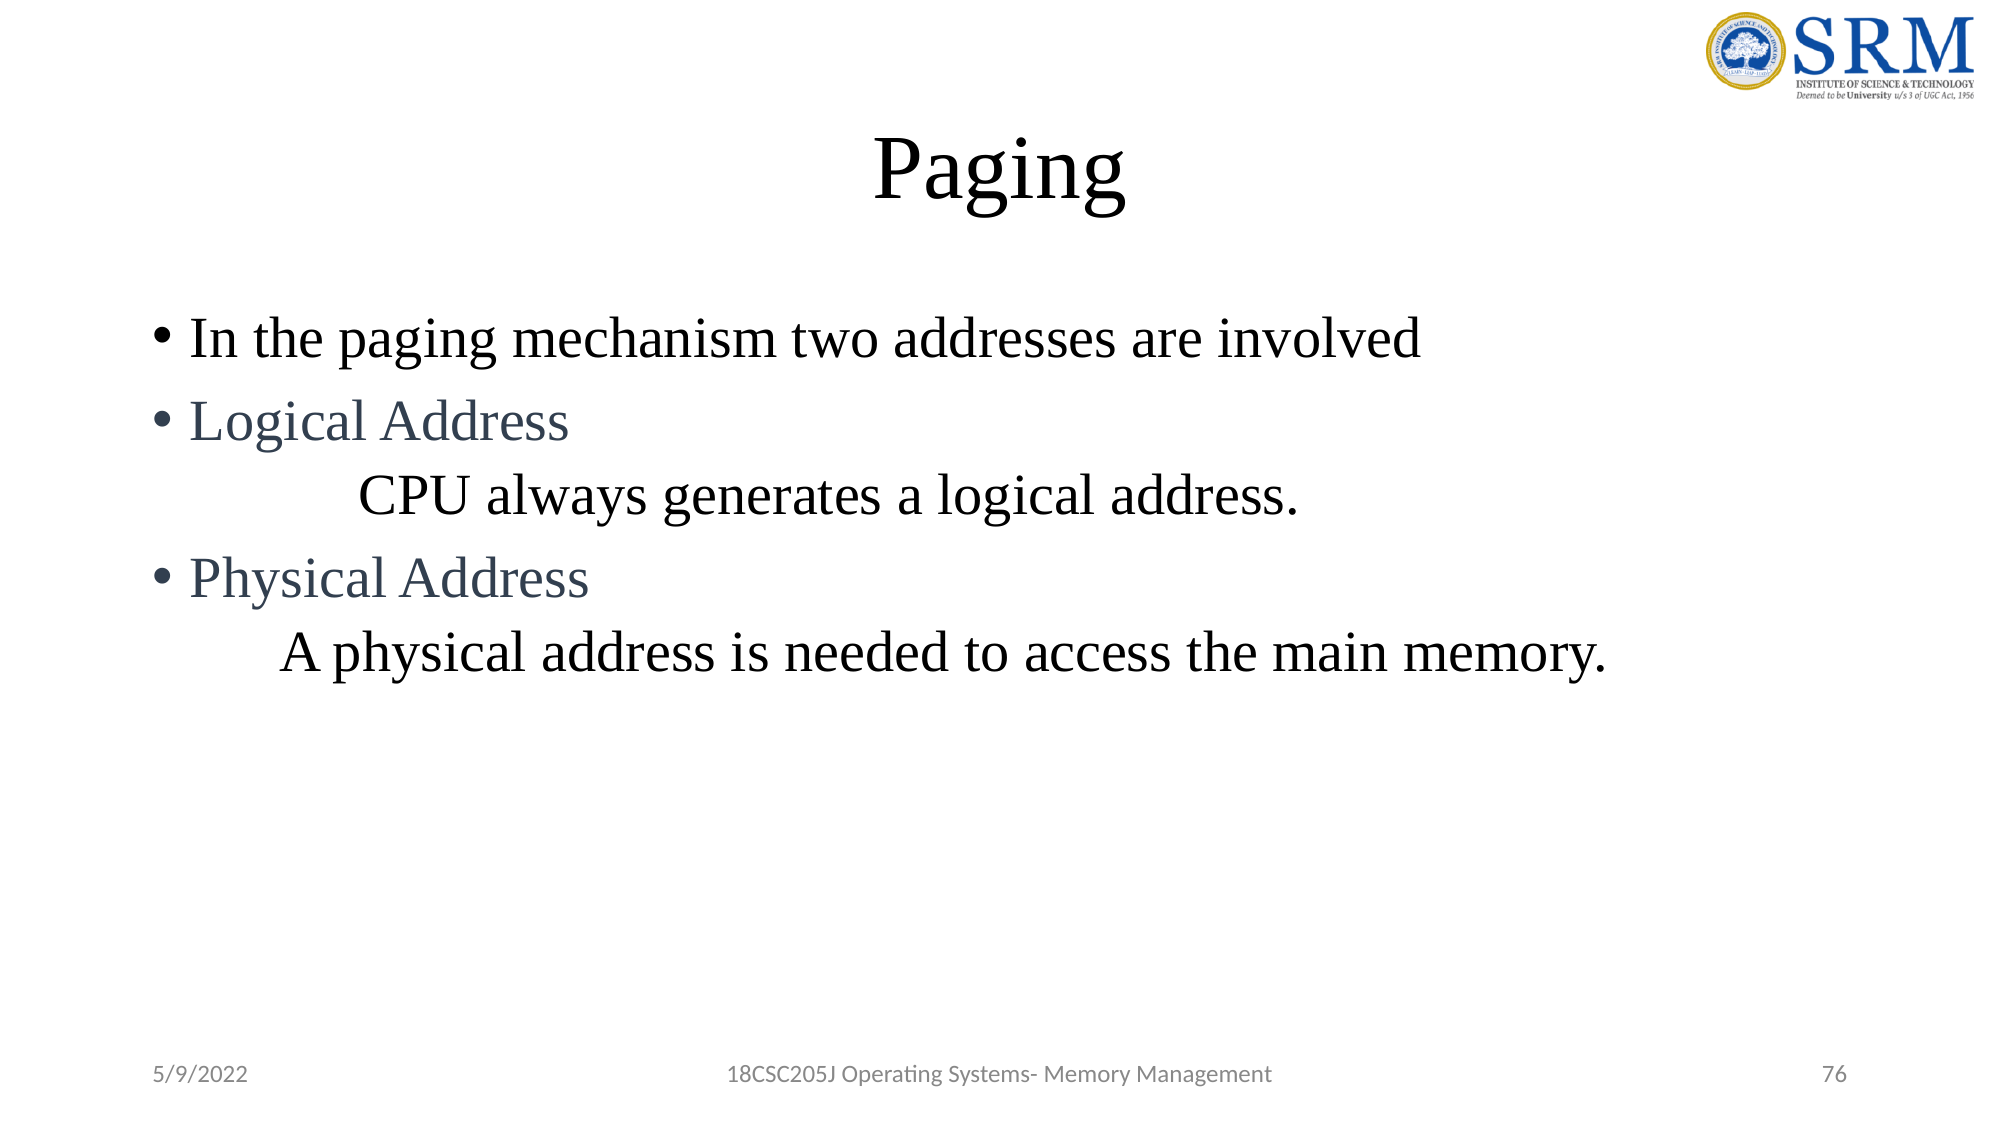

# Paging
In the paging mechanism two addresses are involved
Logical Address
		CPU always generates a logical address.
Physical Address
	 A physical address is needed to access the main memory.

5/9/2022
18CSC205J Operating Systems- Memory Management
76